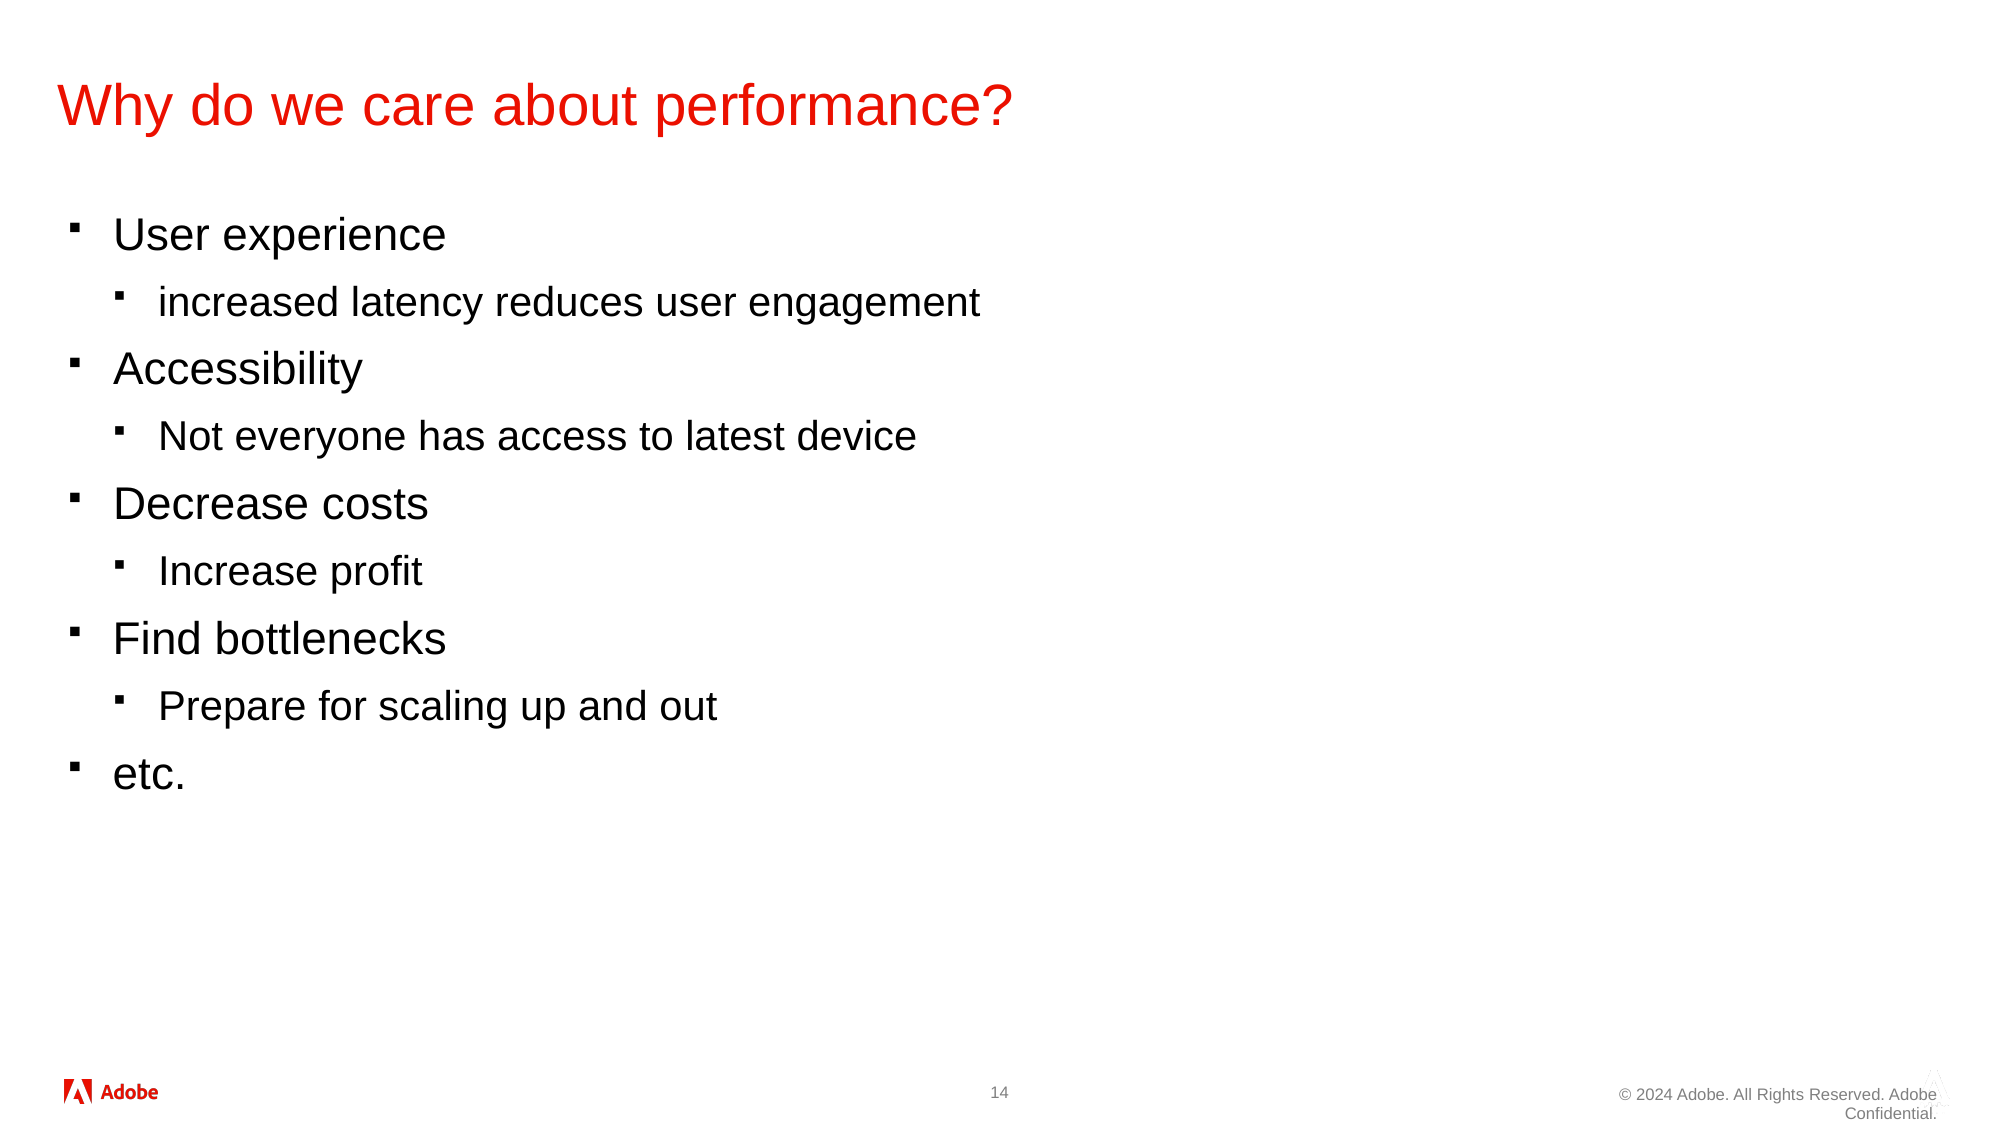

# Why do we care about performance?
User experience
increased latency reduces user engagement
Accessibility
Not everyone has access to latest device
Decrease costs
Increase profit
Find bottlenecks
Prepare for scaling up and out
etc.
14